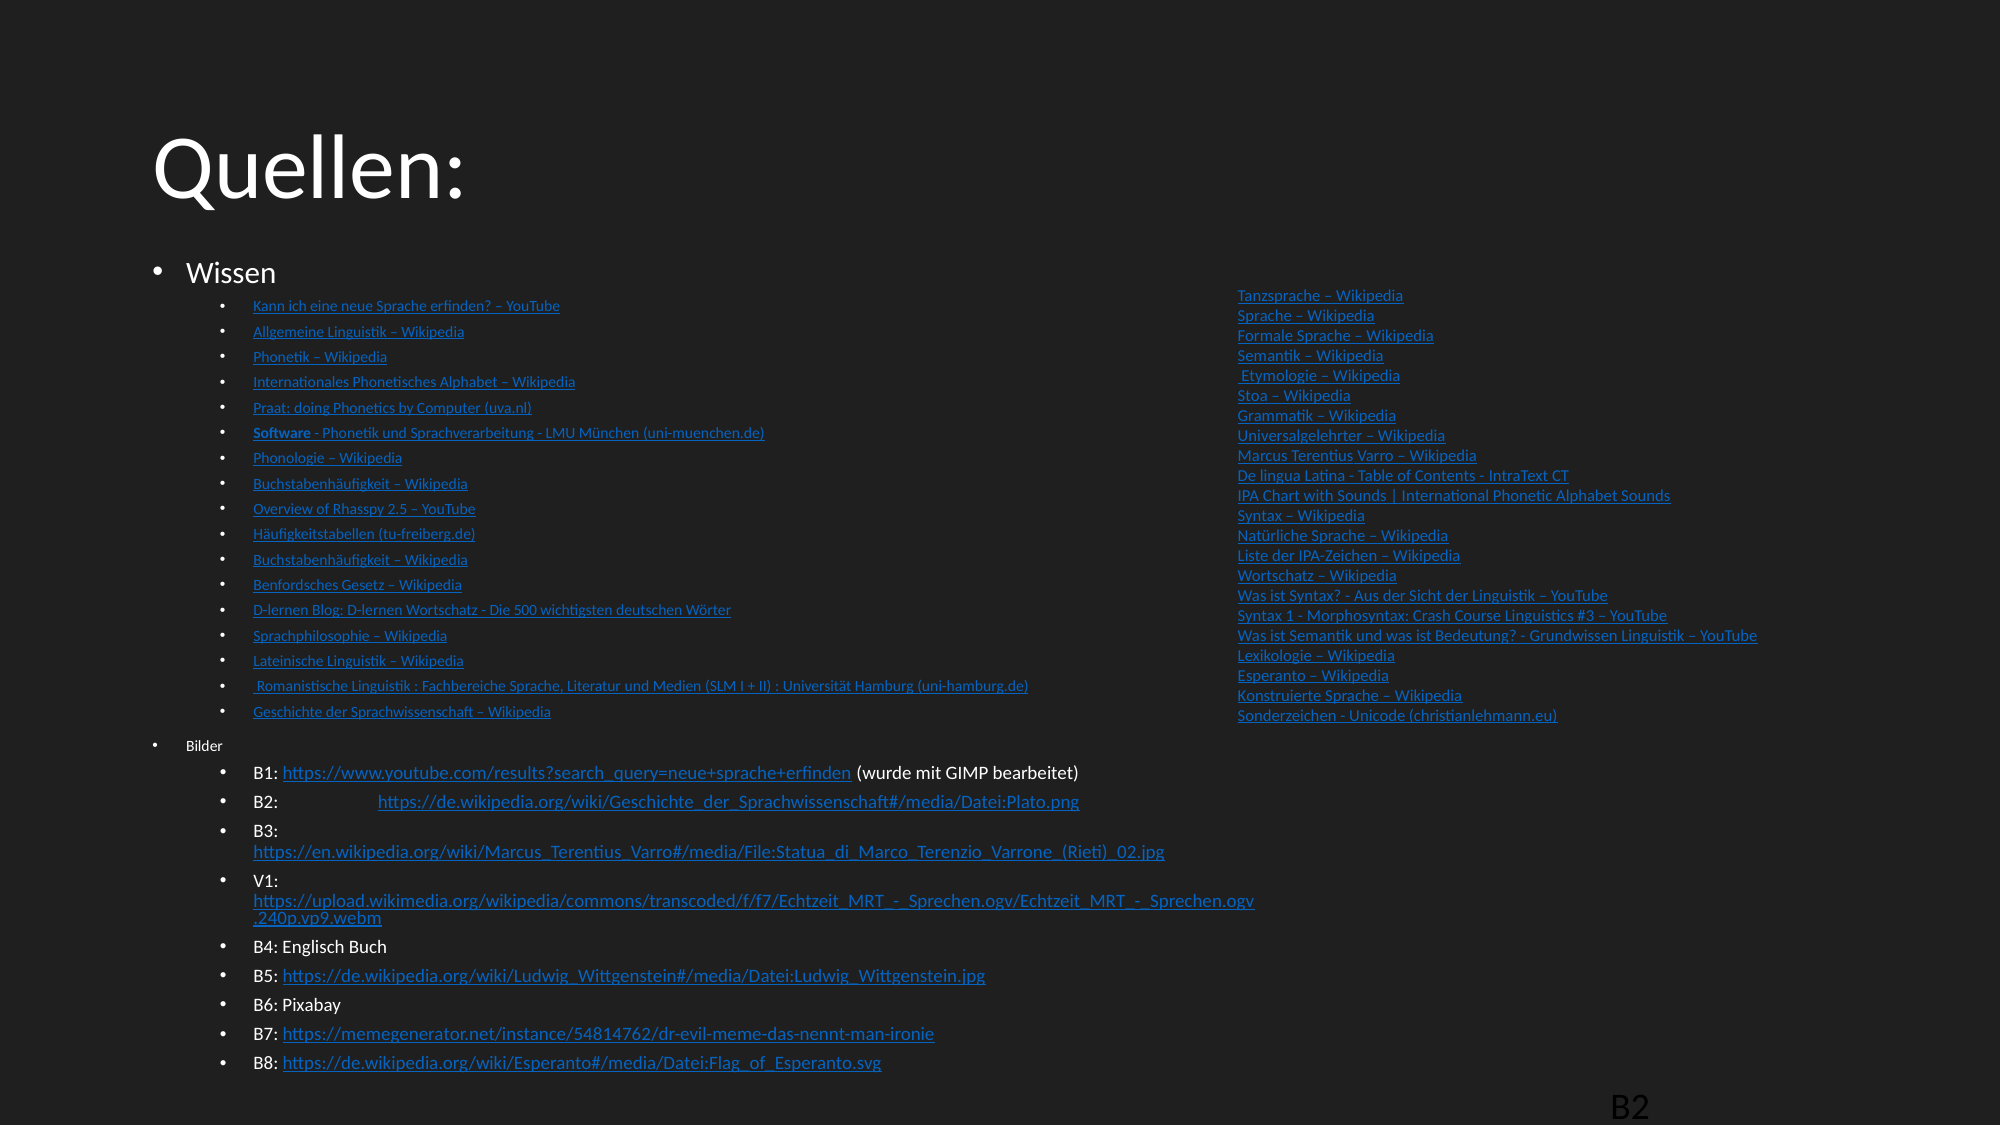

# Quellen:
Wissen
Kann ich eine neue Sprache erfinden? – YouTube
Allgemeine Linguistik – Wikipedia
Phonetik – Wikipedia
Internationales Phonetisches Alphabet – Wikipedia
Praat: doing Phonetics by Computer (uva.nl)
Software - Phonetik und Sprachverarbeitung - LMU München (uni-muenchen.de)
Phonologie – Wikipedia
Buchstabenhäufigkeit – Wikipedia
Overview of Rhasspy 2.5 – YouTube
Häufigkeitstabellen (tu-freiberg.de)
Buchstabenhäufigkeit – Wikipedia
Benfordsches Gesetz – Wikipedia
D-lernen Blog: D-lernen Wortschatz - Die 500 wichtigsten deutschen Wörter
Sprachphilosophie – Wikipedia
Lateinische Linguistik – Wikipedia
 Romanistische Linguistik : Fachbereiche Sprache, Literatur und Medien (SLM I + II) : Universität Hamburg (uni-hamburg.de)
Geschichte der Sprachwissenschaft – Wikipedia
Bilder
B1: https://www.youtube.com/results?search_query=neue+sprache+erfinden (wurde mit GIMP bearbeitet)
B2:	https://de.wikipedia.org/wiki/Geschichte_der_Sprachwissenschaft#/media/Datei:Plato.png
B3:	https://en.wikipedia.org/wiki/Marcus_Terentius_Varro#/media/File:Statua_di_Marco_Terenzio_Varrone_(Rieti)_02.jpg
V1: https://upload.wikimedia.org/wikipedia/commons/transcoded/f/f7/Echtzeit_MRT_-_Sprechen.ogv/Echtzeit_MRT_-_Sprechen.ogv.240p.vp9.webm
B4: Englisch Buch
B5: https://de.wikipedia.org/wiki/Ludwig_Wittgenstein#/media/Datei:Ludwig_Wittgenstein.jpg
B6: Pixabay
B7: https://memegenerator.net/instance/54814762/dr-evil-meme-das-nennt-man-ironie
B8: https://de.wikipedia.org/wiki/Esperanto#/media/Datei:Flag_of_Esperanto.svg
Tanzsprache – Wikipedia
Sprache – Wikipedia
Formale Sprache – Wikipedia
Semantik – Wikipedia
 Etymologie – Wikipedia
Stoa – Wikipedia
Grammatik – Wikipedia
Universalgelehrter – Wikipedia
Marcus Terentius Varro – Wikipedia
De lingua Latina - Table of Contents - IntraText CT
IPA Chart with Sounds | International Phonetic Alphabet Sounds
Syntax – Wikipedia
Natürliche Sprache – Wikipedia
Liste der IPA-Zeichen – Wikipedia
Wortschatz – Wikipedia
Was ist Syntax? - Aus der Sicht der Linguistik – YouTube
Syntax 1 - Morphosyntax: Crash Course Linguistics #3 – YouTube
Was ist Semantik und was ist Bedeutung? - Grundwissen Linguistik – YouTube
Lexikologie – Wikipedia
Esperanto – Wikipedia
Konstruierte Sprache – Wikipedia
Sonderzeichen - Unicode (christianlehmann.eu)

B2